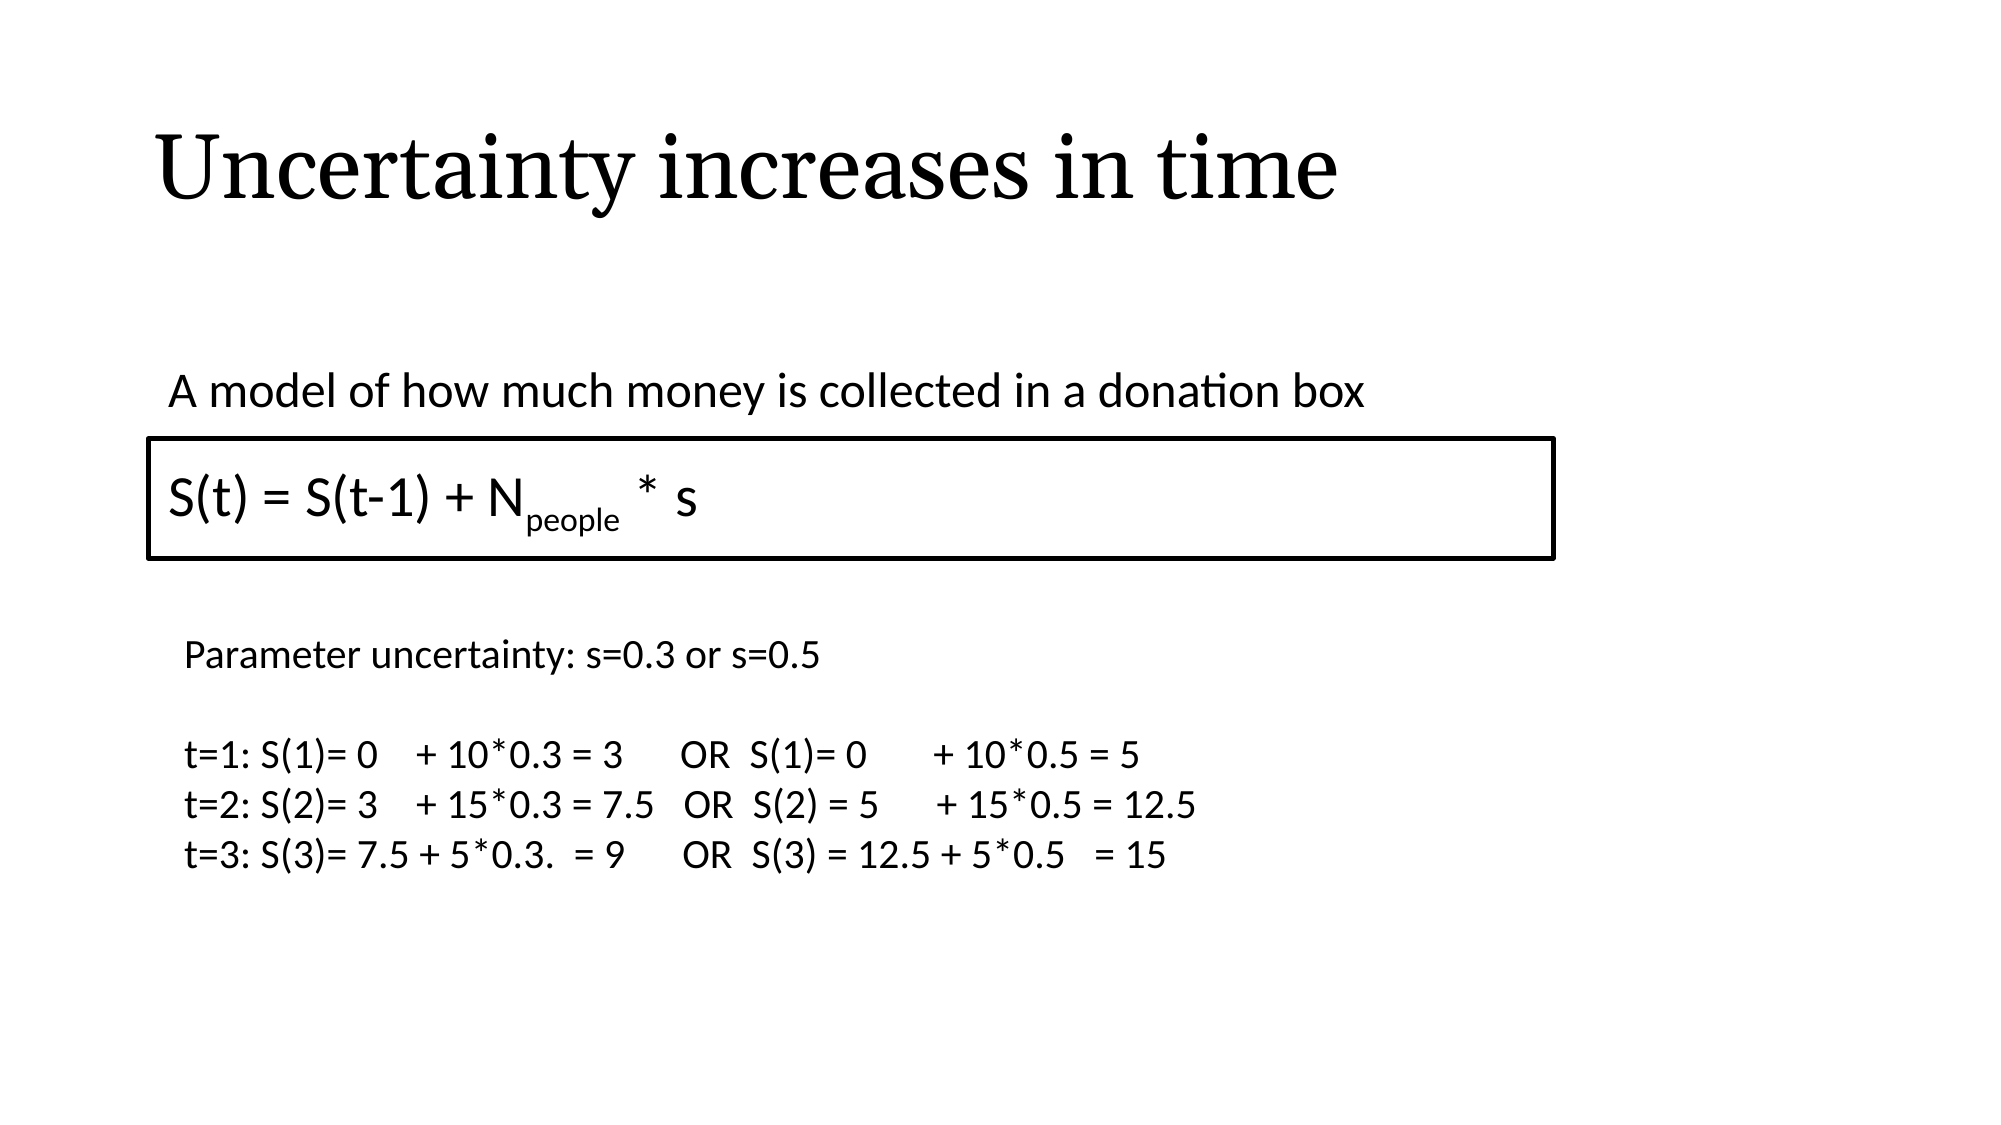

# Uncertainty increases in time
A model of how much money is collected in a donation box
S(t) = S(t-1) + Npeople * s
Parameter uncertainty: s=0.3 or s=0.5

t=1: S(1)= 0    + 10*0.3 = 3      OR  S(1)= 0       + 10*0.5 = 5
t=2: S(2)= 3    + 15*0.3 = 7.5   OR  S(2) = 5      + 15*0.5 = 12.5
t=3: S(3)= 7.5 + 5*0.3.  = 9      OR  S(3) = 12.5 + 5*0.5   = 15